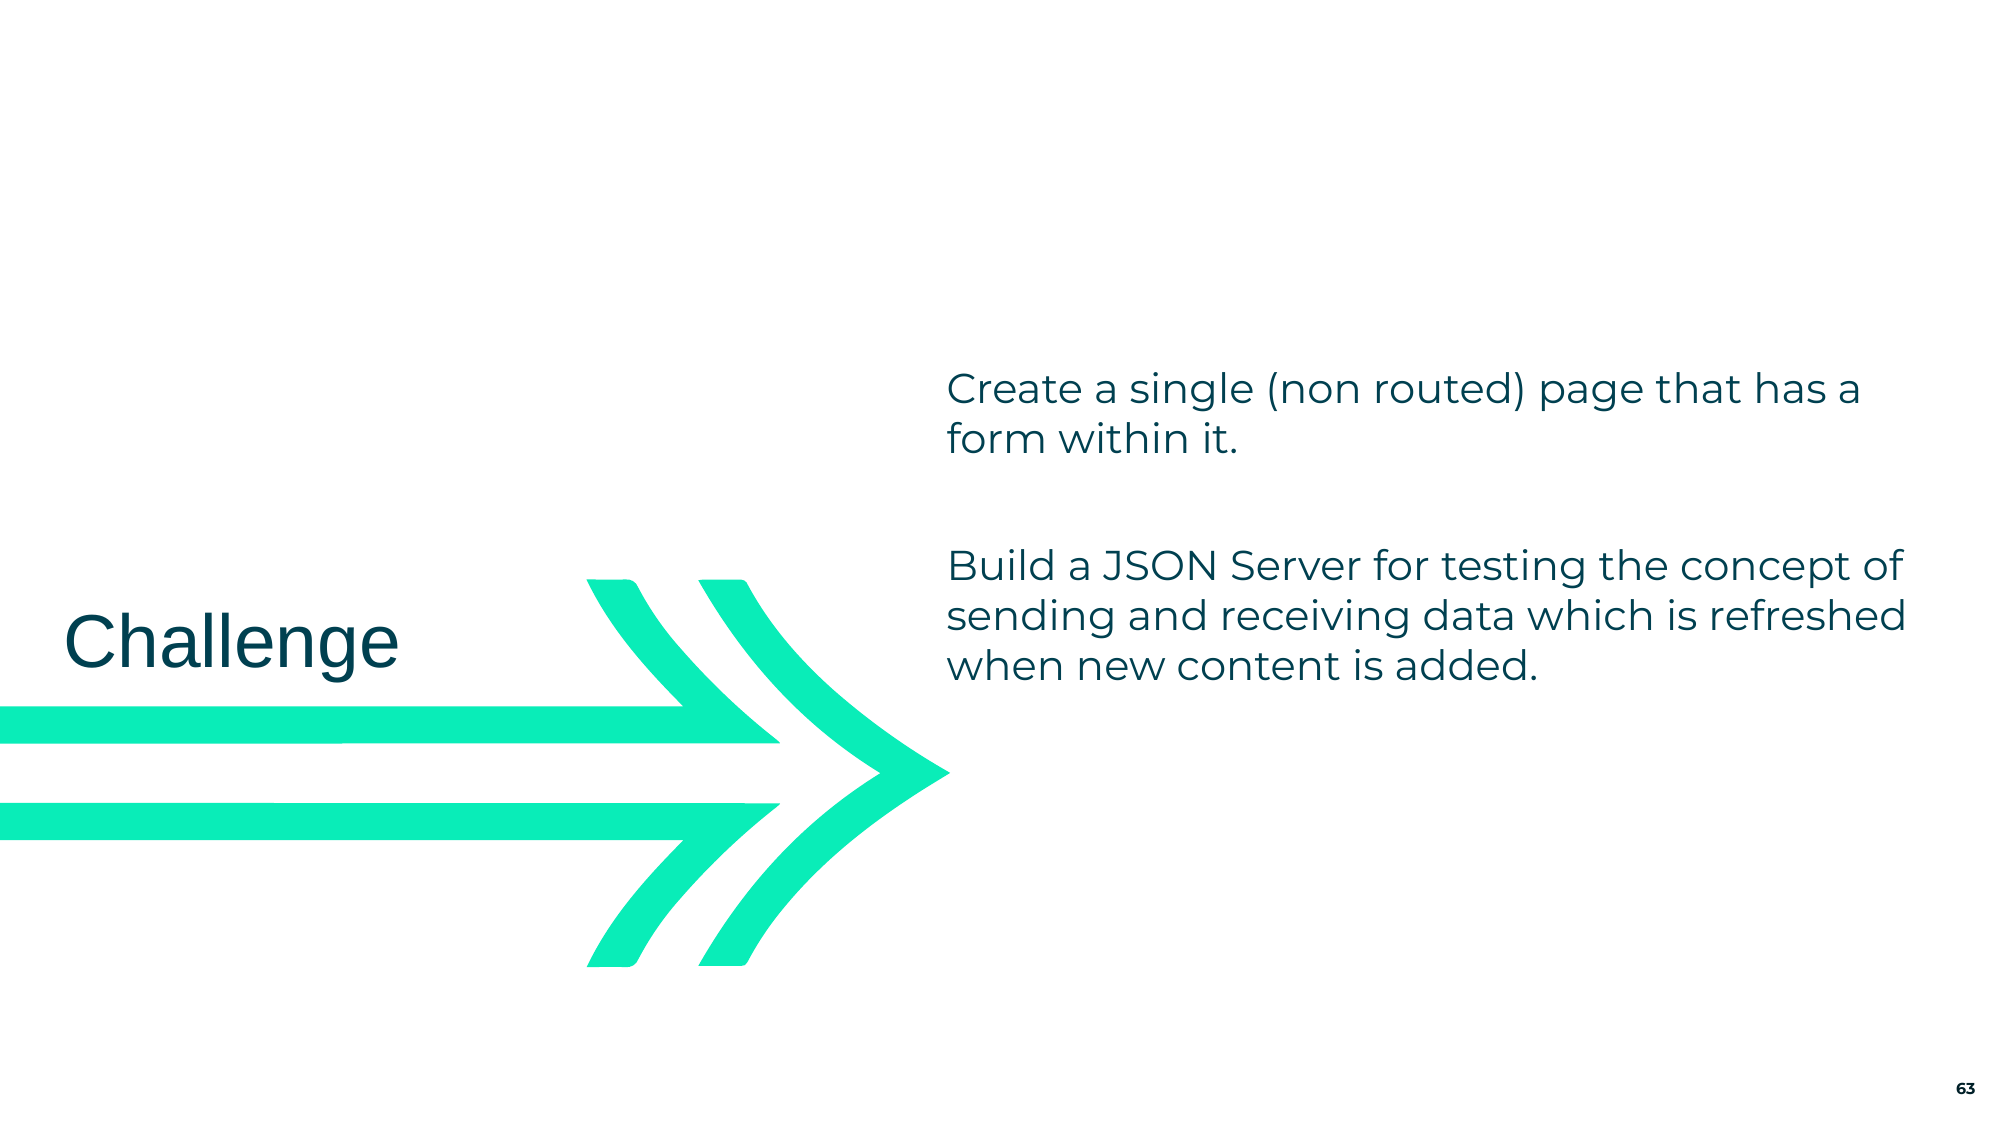

Challenge
Create a single (non routed) page that has a form within it.

Build a JSON Server for testing the concept of sending and receiving data which is refreshed when new content is added.

63